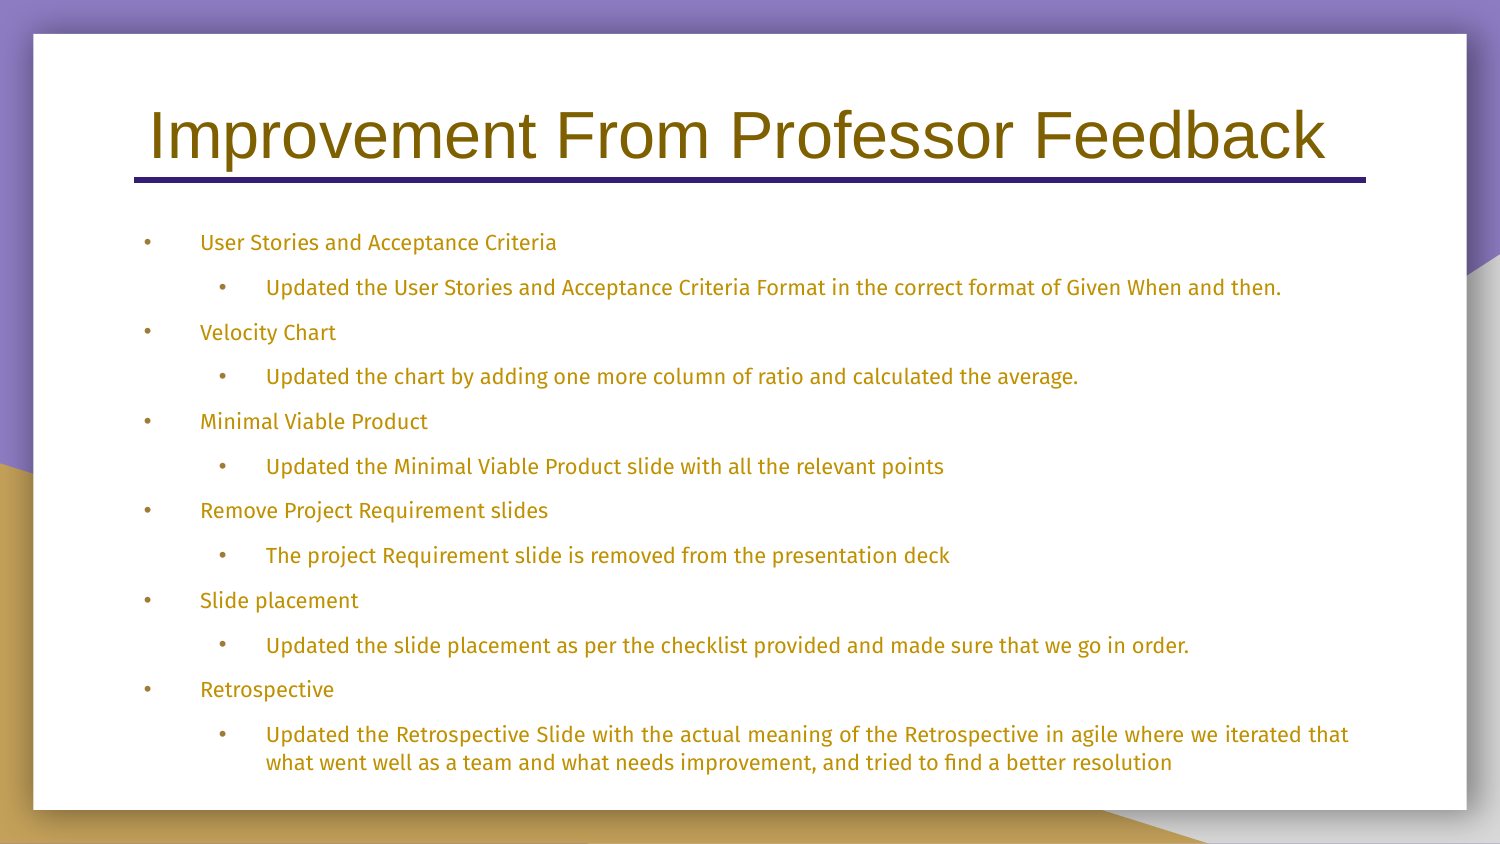

# Improvement From Professor Feedback
User Stories and Acceptance Criteria
Updated the User Stories and Acceptance Criteria Format in the correct format of Given When and then.
Velocity Chart
Updated the chart by adding one more column of ratio and calculated the average.
Minimal Viable Product
Updated the Minimal Viable Product slide with all the relevant points
Remove Project Requirement slides
The project Requirement slide is removed from the presentation deck
Slide placement
Updated the slide placement as per the checklist provided and made sure that we go in order.
Retrospective
Updated the Retrospective Slide with the actual meaning of the Retrospective in agile where we iterated that what went well as a team and what needs improvement, and tried to find a better resolution